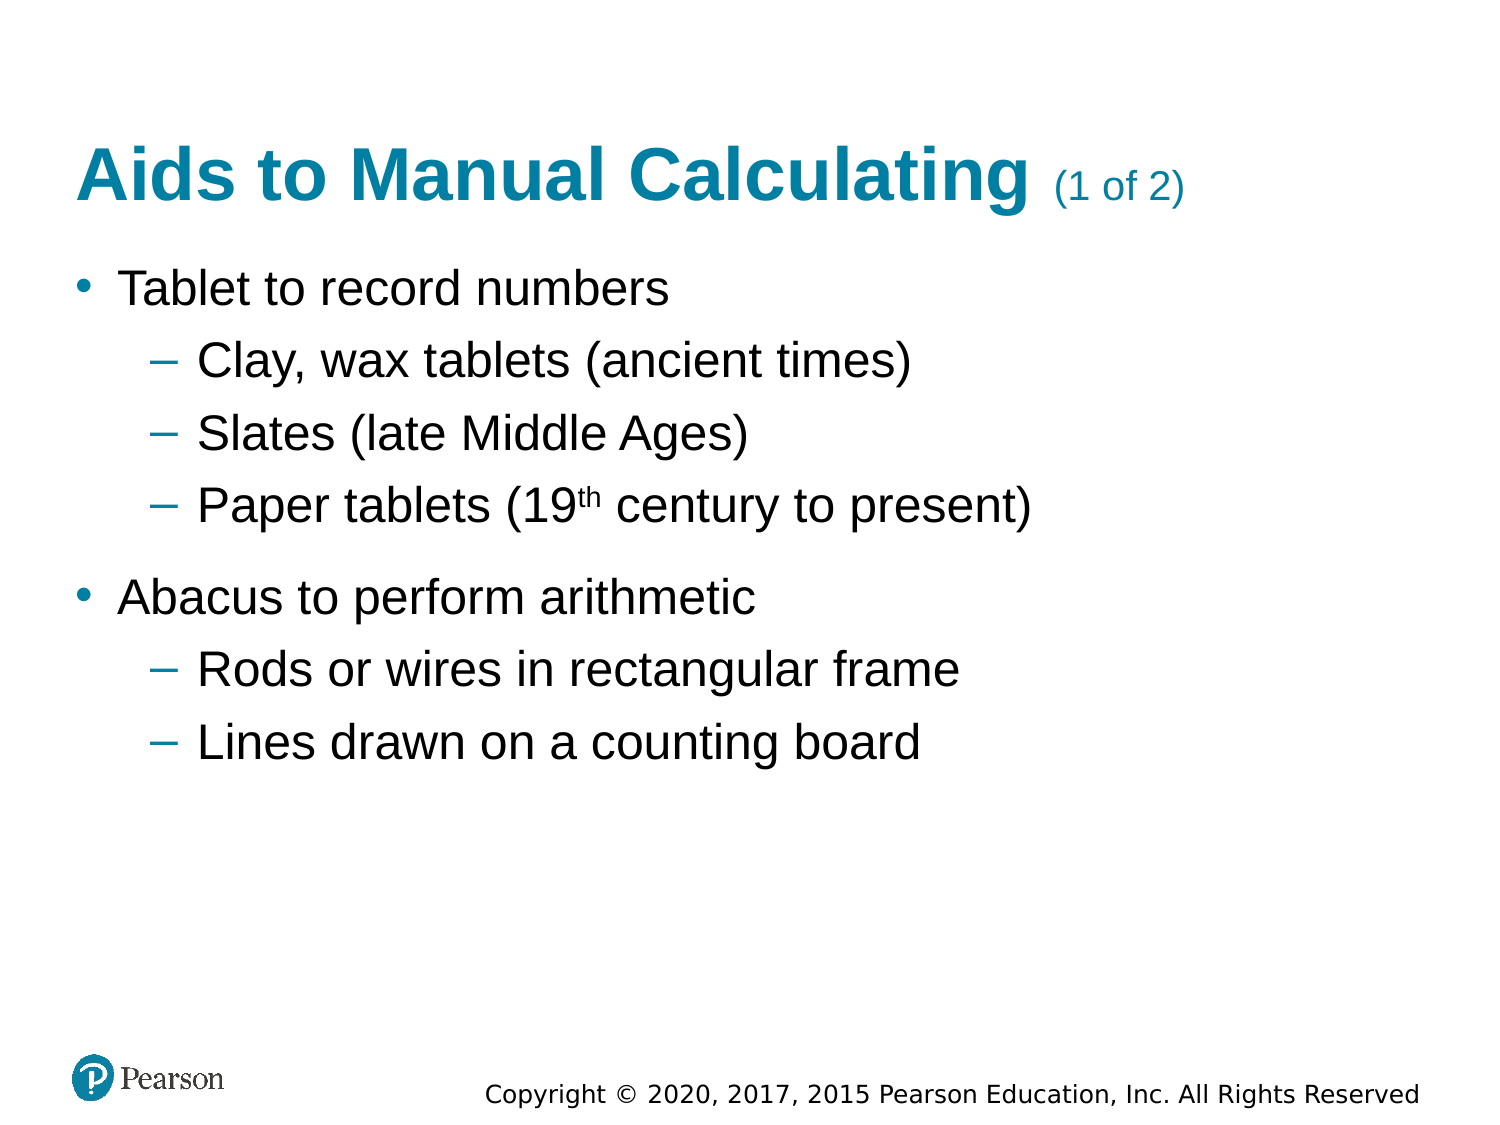

# Aids to Manual Calculating (1 of 2)
Tablet to record numbers
Clay, wax tablets (ancient times)
Slates (late Middle Ages)
Paper tablets (19th century to present)
Abacus to perform arithmetic
Rods or wires in rectangular frame
Lines drawn on a counting board